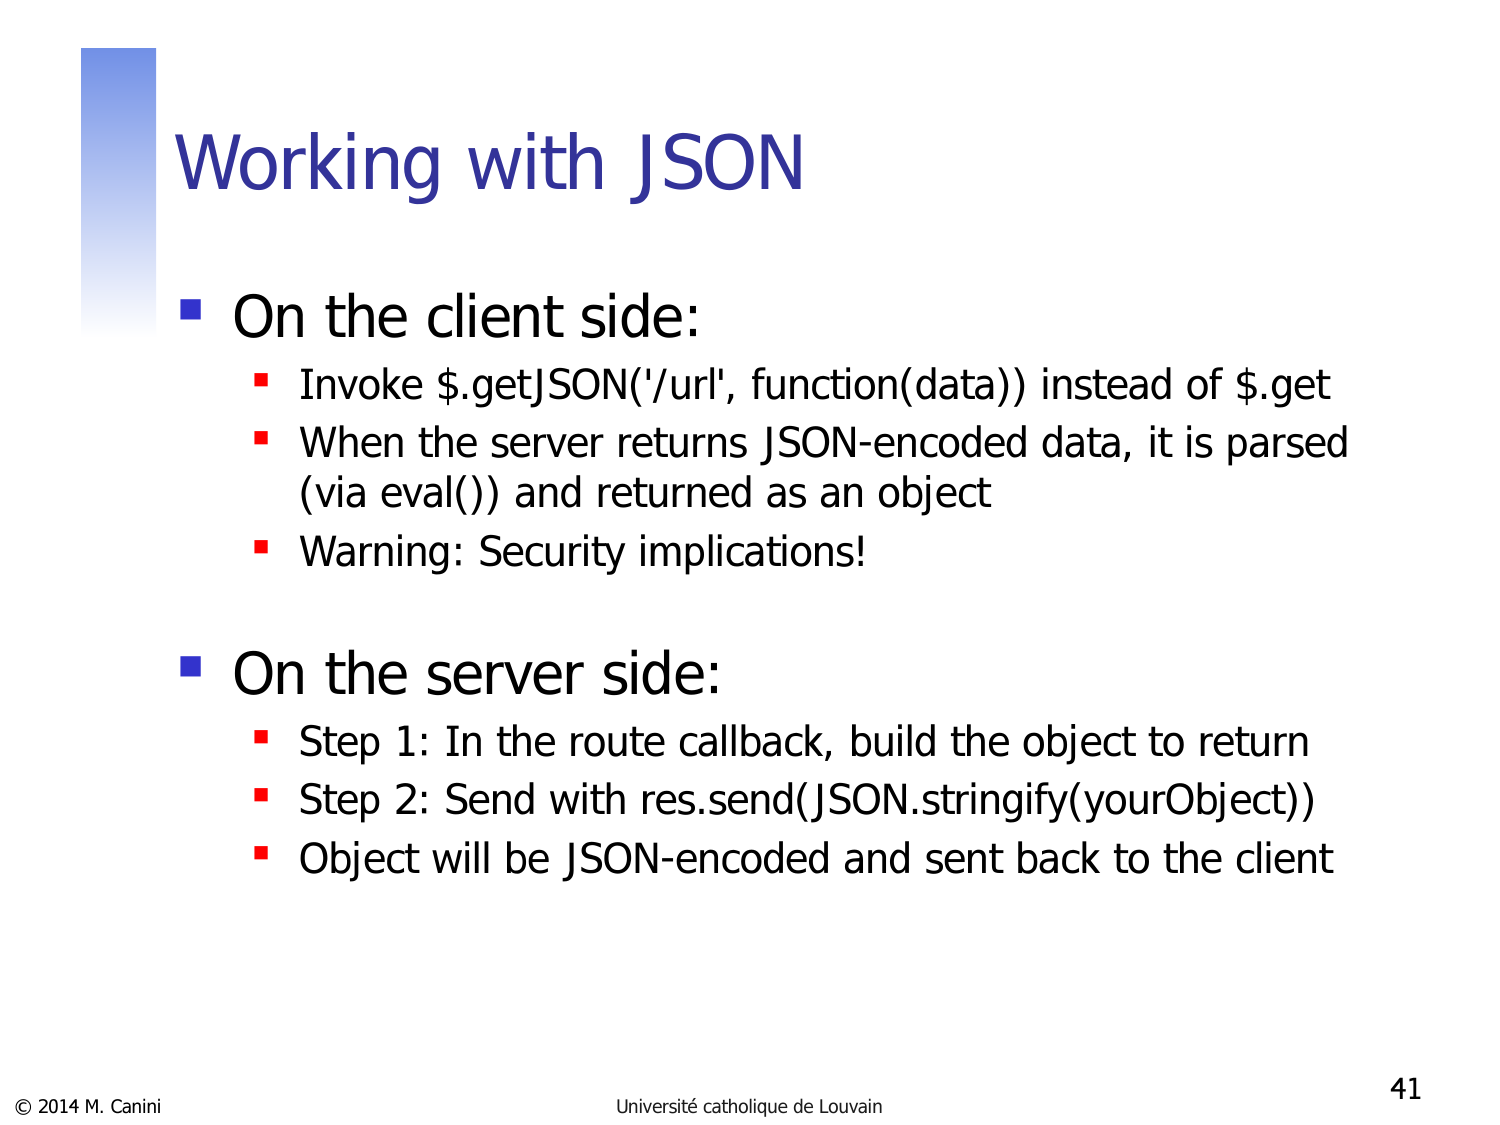

# Working with JSON
On the client side:
Invoke $.getJSON('/url', function(data)) instead of $.get
When the server returns JSON-encoded data, it is parsed (via eval()) and returned as an object
Warning: Security implications!
On the server side:
Step 1: In the route callback, build the object to return
Step 2: Send with res.send(JSON.stringify(yourObject))
Object will be JSON-encoded and sent back to the client
41
Université catholique de Louvain